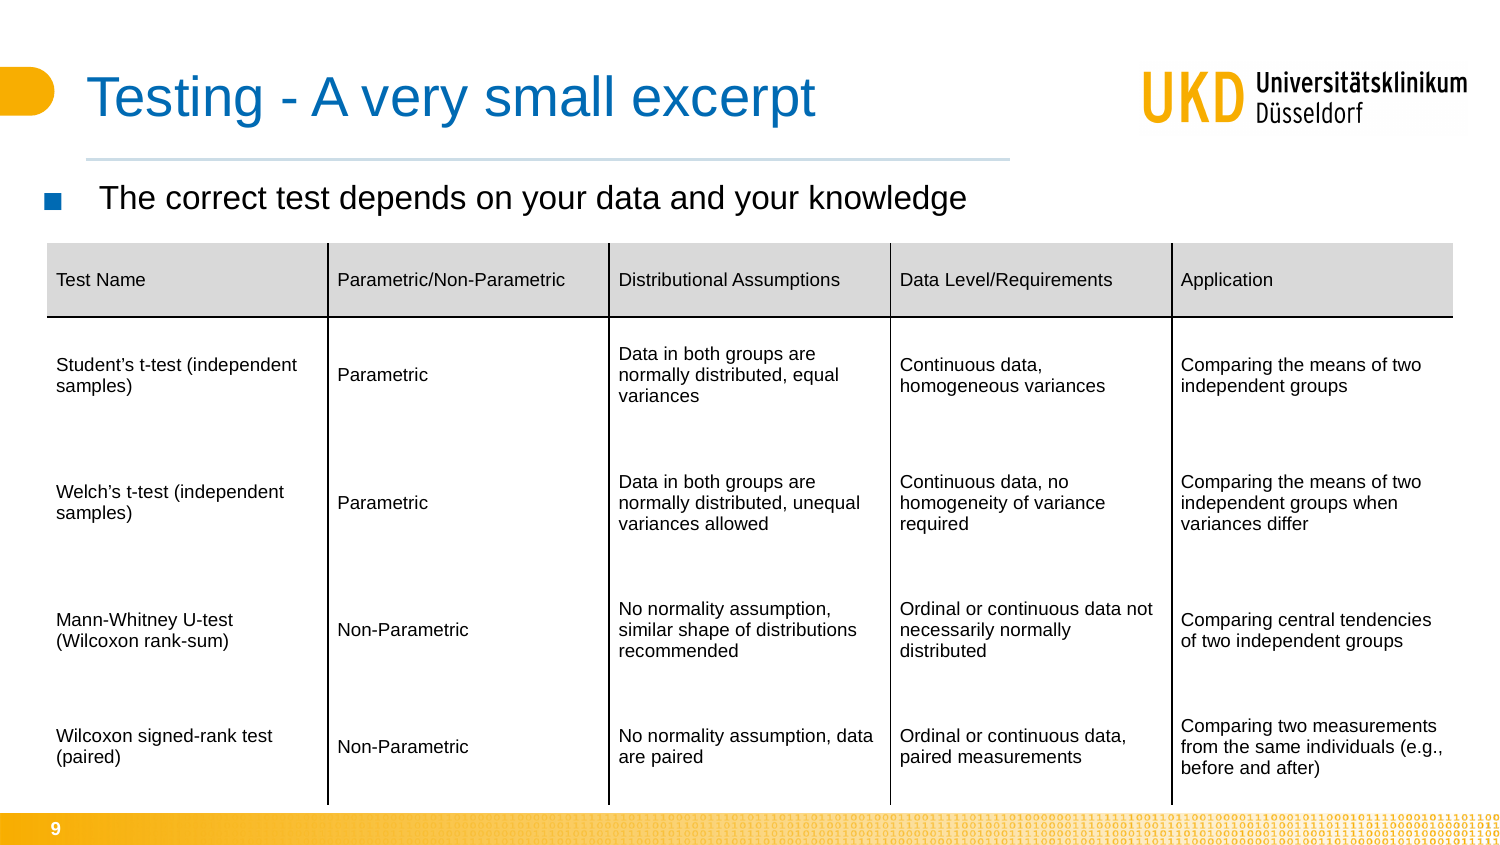

# Testing - A very small excerpt
The correct test depends on your data and your knowledge

| Test Name | Parametric/Non-Parametric | Distributional Assumptions | Data Level/Requirements | Application |
| --- | --- | --- | --- | --- |
| Student’s t-test (independent samples) | Parametric | Data in both groups are normally distributed, equal variances | Continuous data, homogeneous variances | Comparing the means of two independent groups |
| Welch’s t-test (independent samples) | Parametric | Data in both groups are normally distributed, unequal variances allowed | Continuous data, no homogeneity of variance required | Comparing the means of two independent groups when variances differ |
| Mann-Whitney U-test (Wilcoxon rank-sum) | Non-Parametric | No normality assumption, similar shape of distributions recommended | Ordinal or continuous data not necessarily normally distributed | Comparing central tendencies of two independent groups |
| Wilcoxon signed-rank test (paired) | Non-Parametric | No normality assumption, data are paired | Ordinal or continuous data, paired measurements | Comparing two measurements from the same individuals (e.g., before and after) |
9